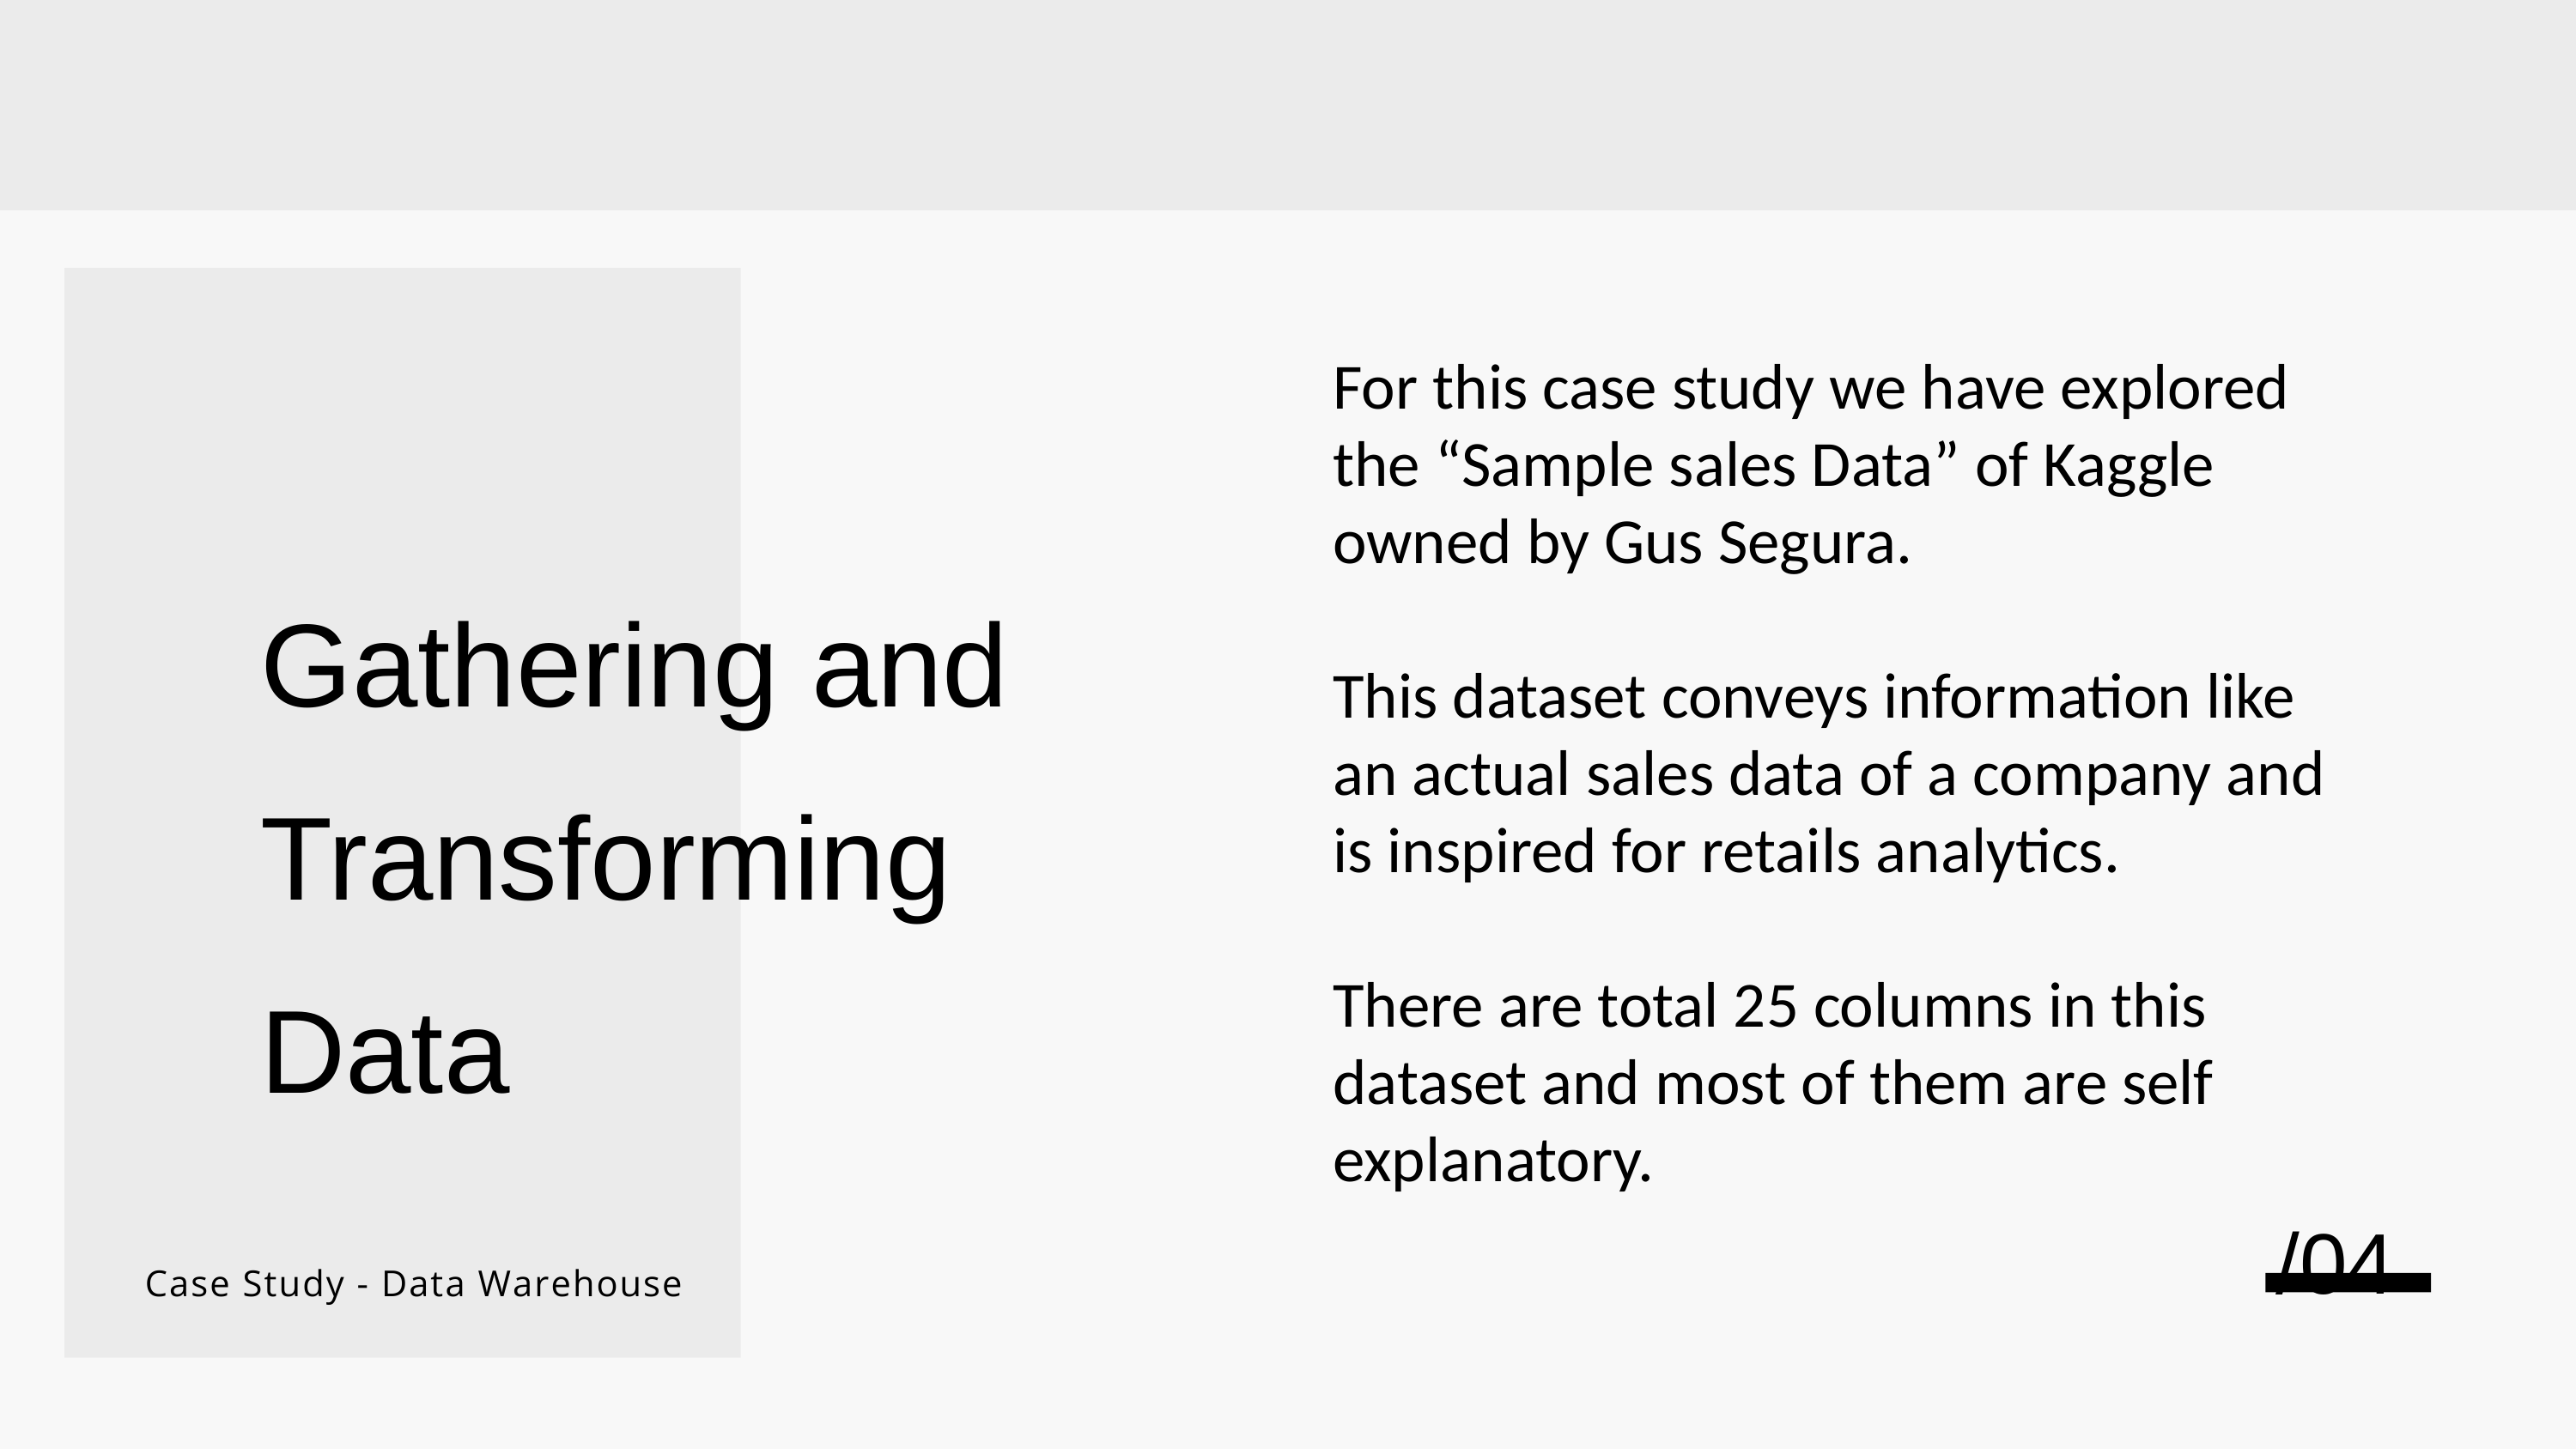

For this case study we have explored the “Sample sales Data” of Kaggle owned by Gus Segura.

This dataset conveys information like an actual sales data of a company and is inspired for retails analytics.

There are total 25 columns in this dataset and most of them are self explanatory.
Gathering and Transforming Data
/04
Case Study - Data Warehouse